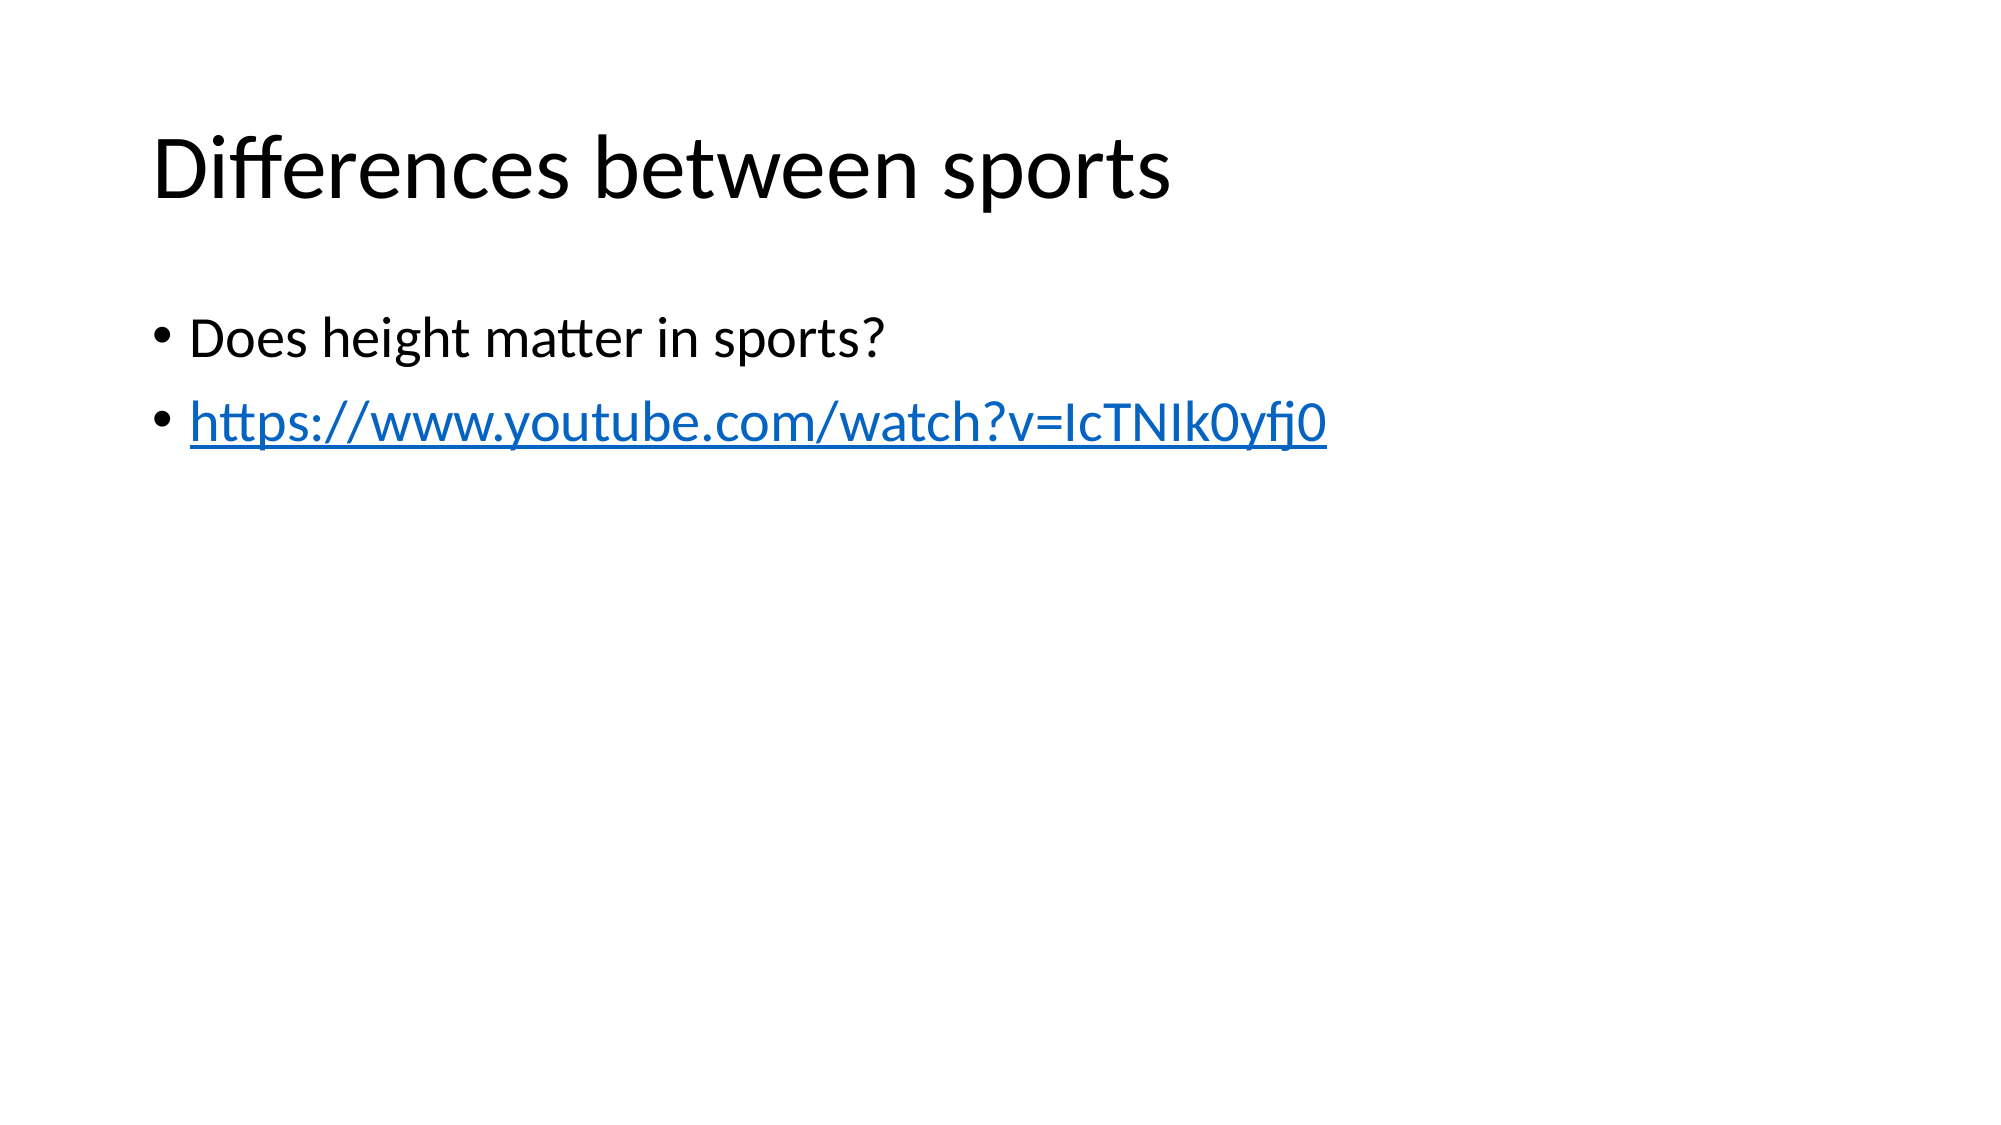

# Differences between sports
Does height matter in sports?
https://www.youtube.com/watch?v=IcTNIk0yfj0